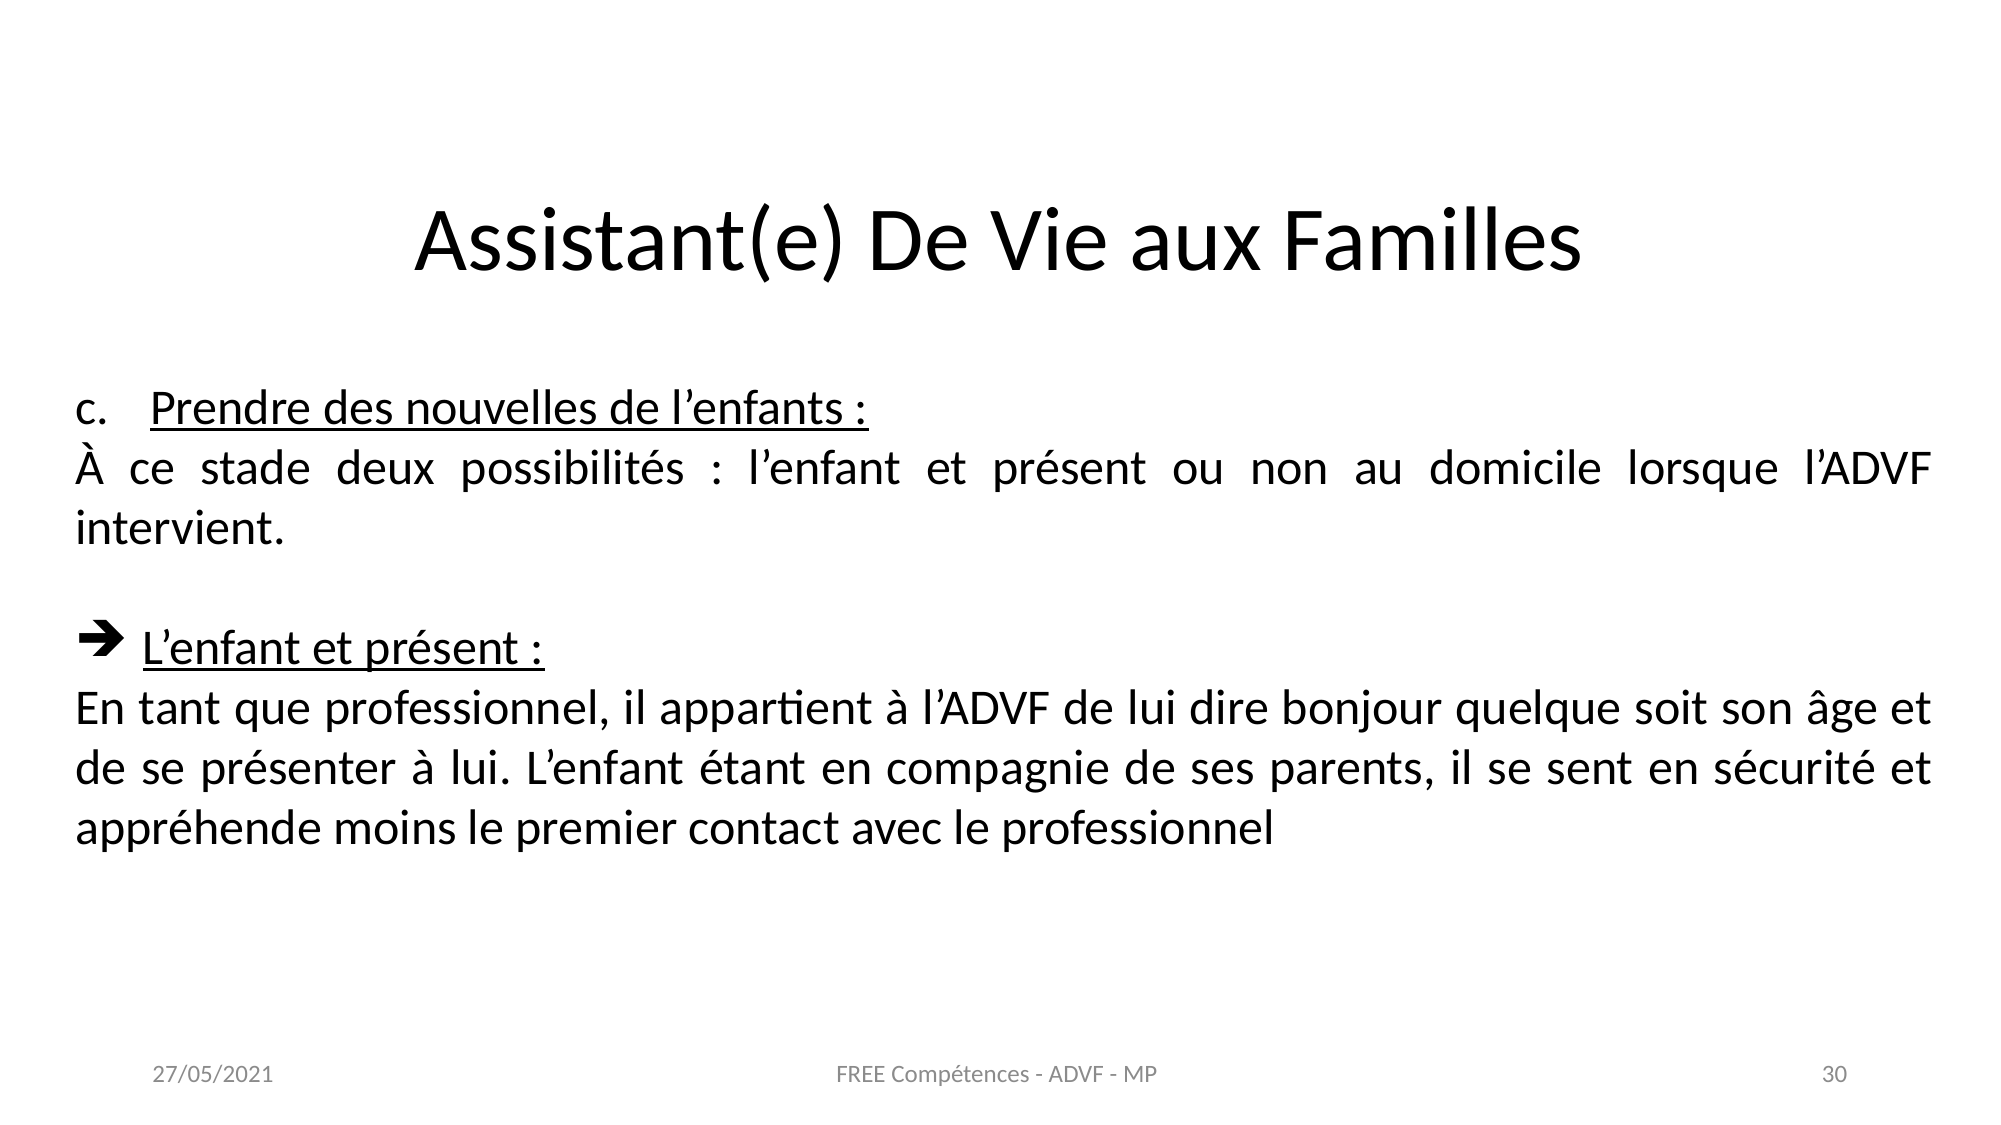

Assistant(e) De Vie aux Familles
Prendre des nouvelles de l’enfants :
À ce stade deux possibilités : l’enfant et présent ou non au domicile lorsque l’ADVF intervient.

 L’enfant et présent :
En tant que professionnel, il appartient à l’ADVF de lui dire bonjour quelque soit son âge et de se présenter à lui. L’enfant étant en compagnie de ses parents, il se sent en sécurité et appréhende moins le premier contact avec le professionnel
FREE Compétences - ADVF - MP
27/05/2021
30